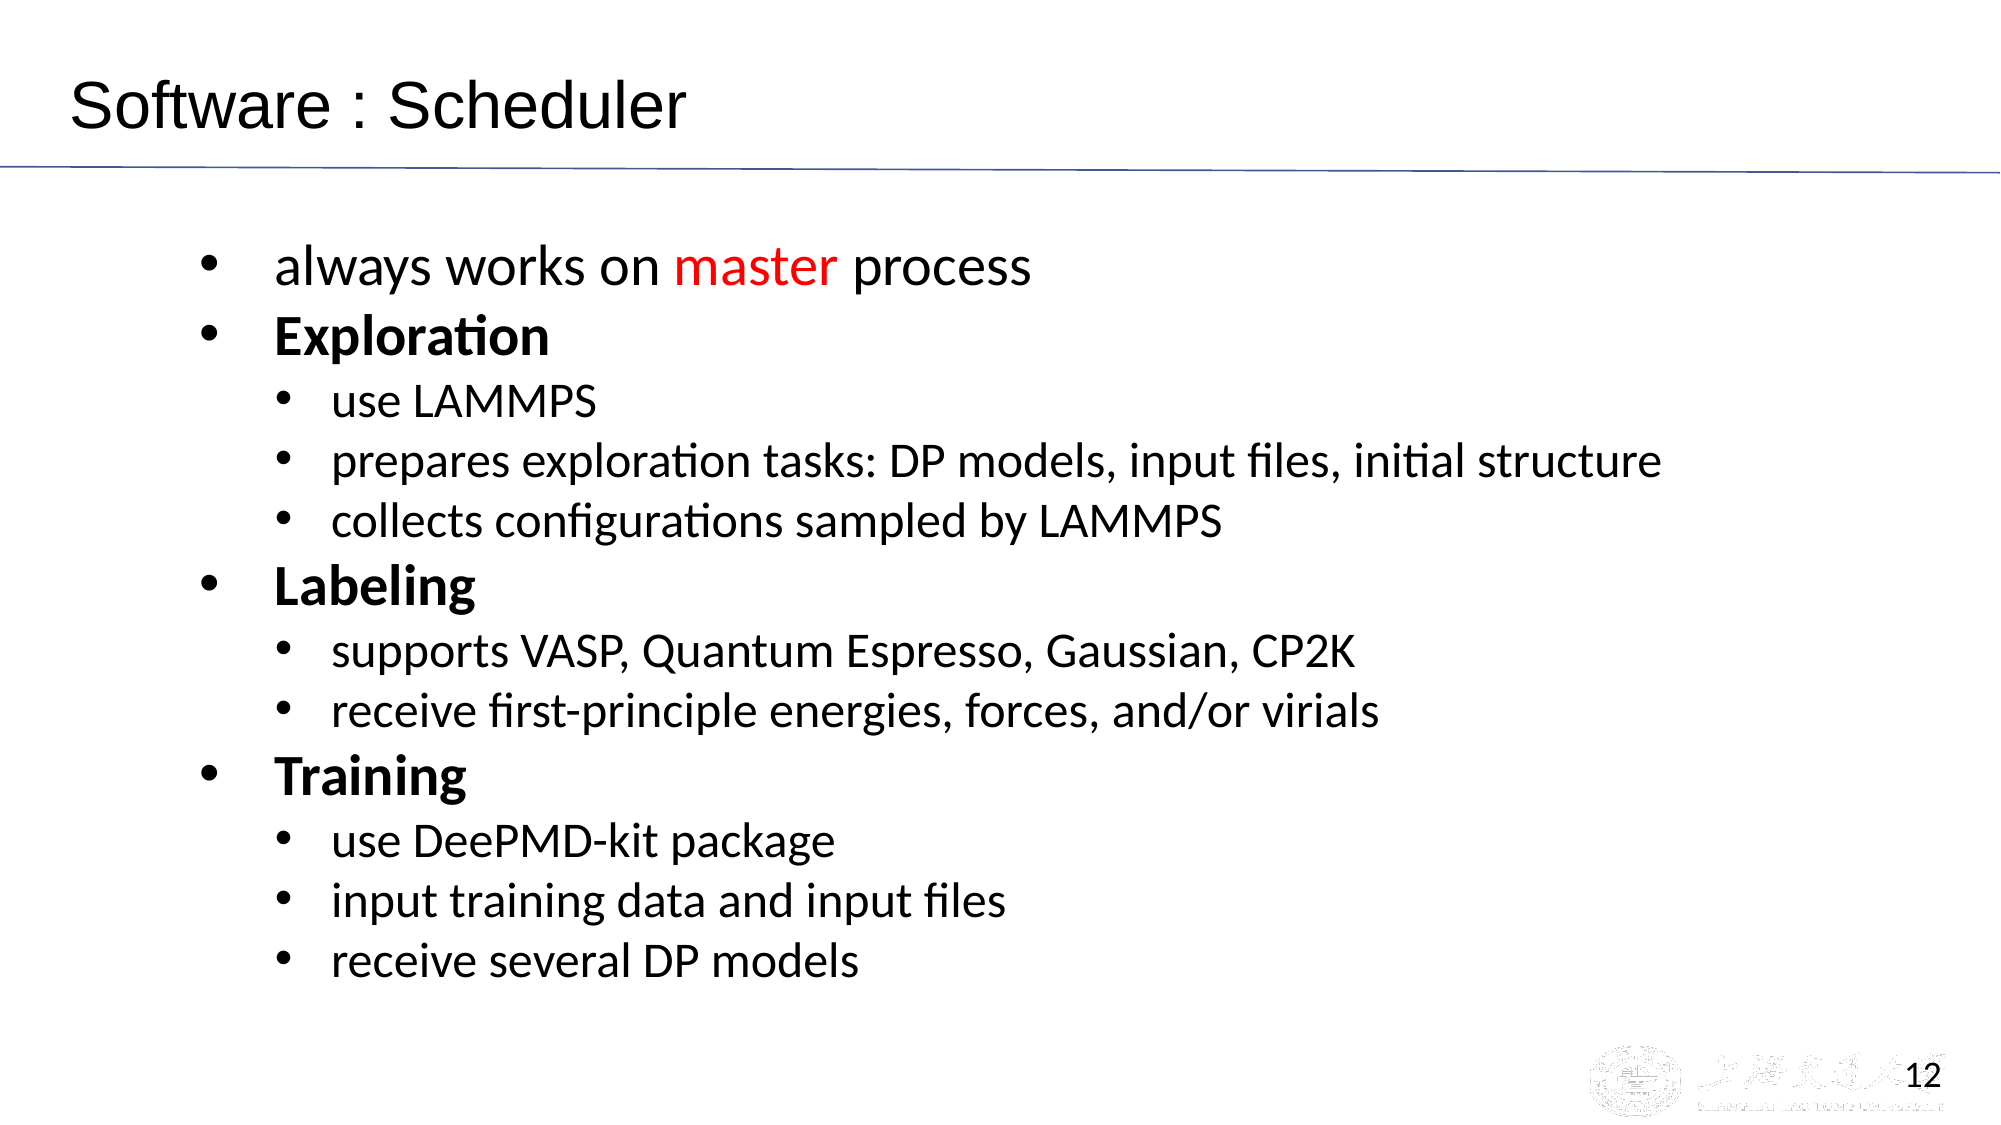

Software : Scheduler
always works on master process
Exploration
use LAMMPS
prepares exploration tasks: DP models, input files, initial structure
collects configurations sampled by LAMMPS
Labeling
supports VASP, Quantum Espresso, Gaussian, CP2K
receive first-principle energies, forces, and/or virials
Training
use DeePMD-kit package
input training data and input files
receive several DP models
12